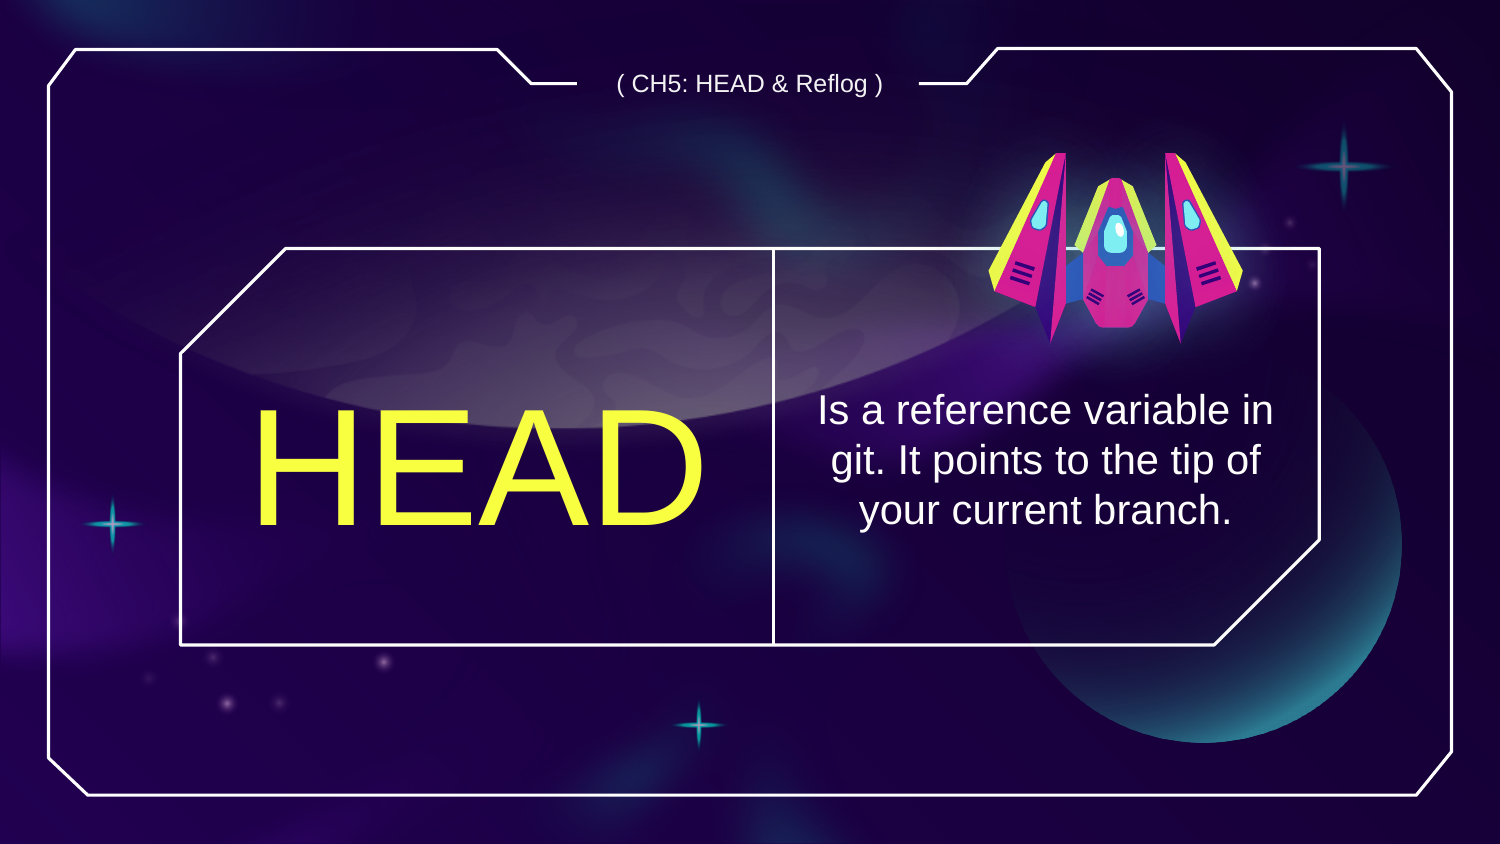

( CH5: HEAD & Reflog )

# HEAD
Is a reference variable in git. It points to the tip of your current branch.